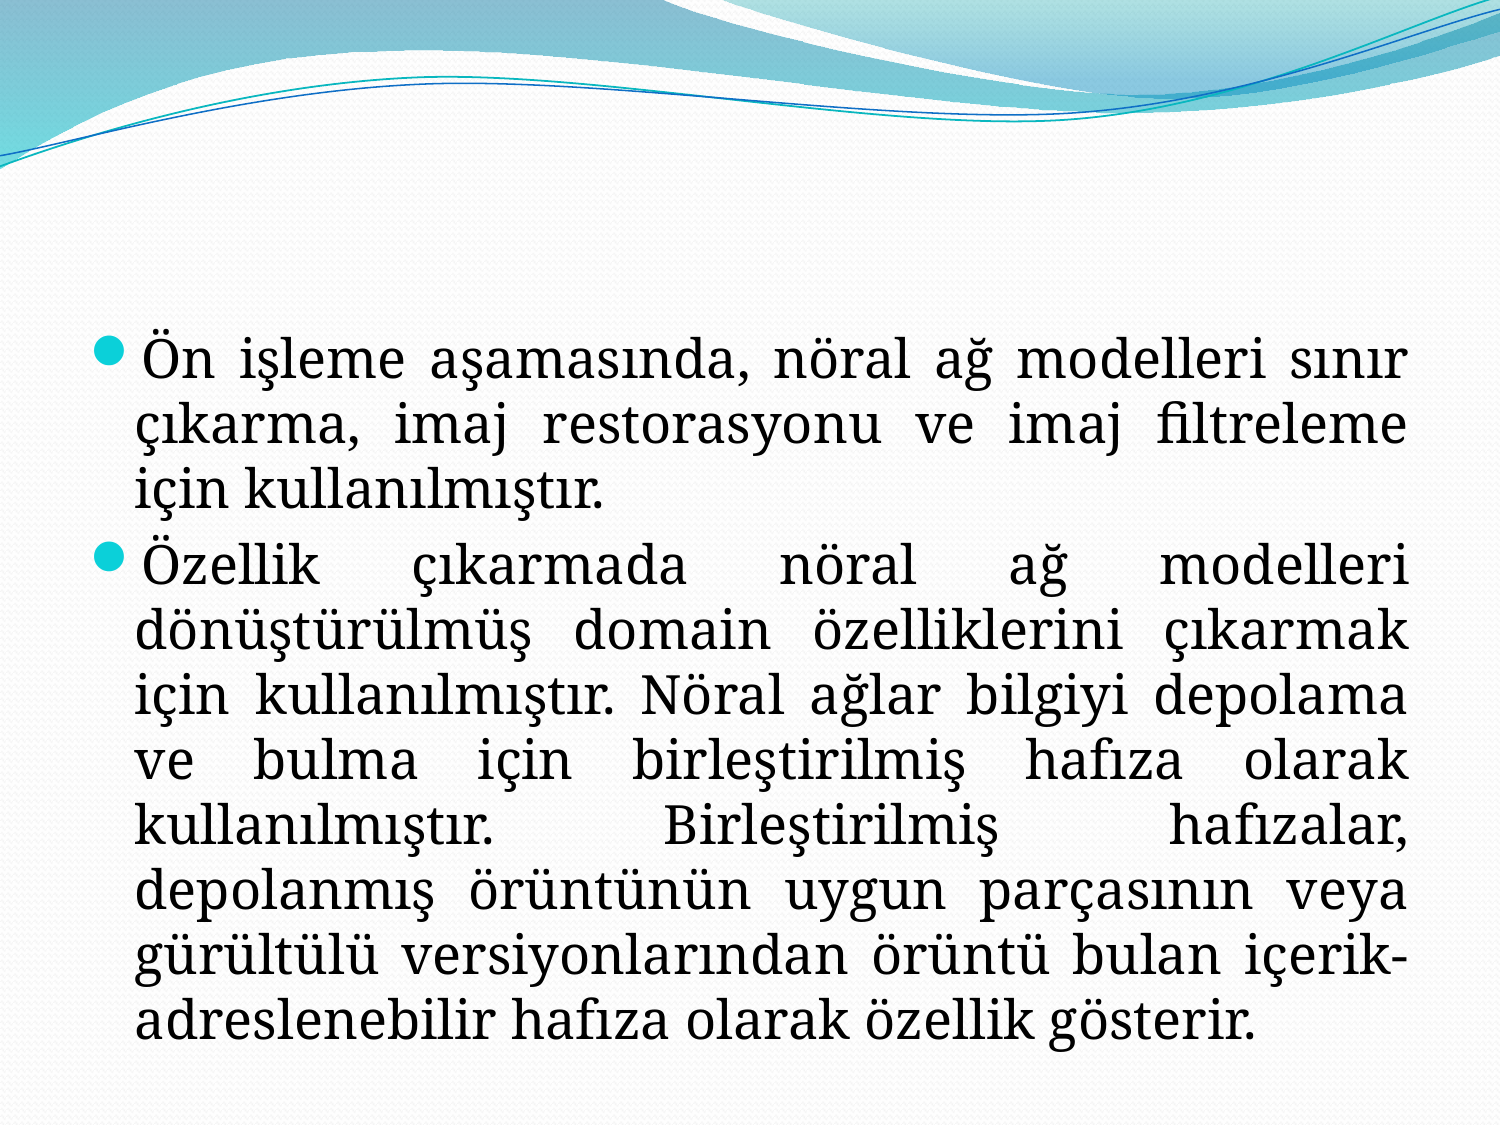

#
Ön işleme aşamasında, nöral ağ modelleri sınır çıkarma, imaj restorasyonu ve imaj filtreleme için kullanılmıştır.
Özellik çıkarmada nöral ağ modelleri dönüştürülmüş domain özelliklerini çıkarmak için kullanılmıştır. Nöral ağlar bilgiyi depolama ve bulma için birleştirilmiş hafıza olarak kullanılmıştır. Birleştirilmiş hafızalar, depolanmış örüntünün uygun parçasının veya gürültülü versiyonlarından örüntü bulan içerik-adreslenebilir hafıza olarak özellik gösterir.